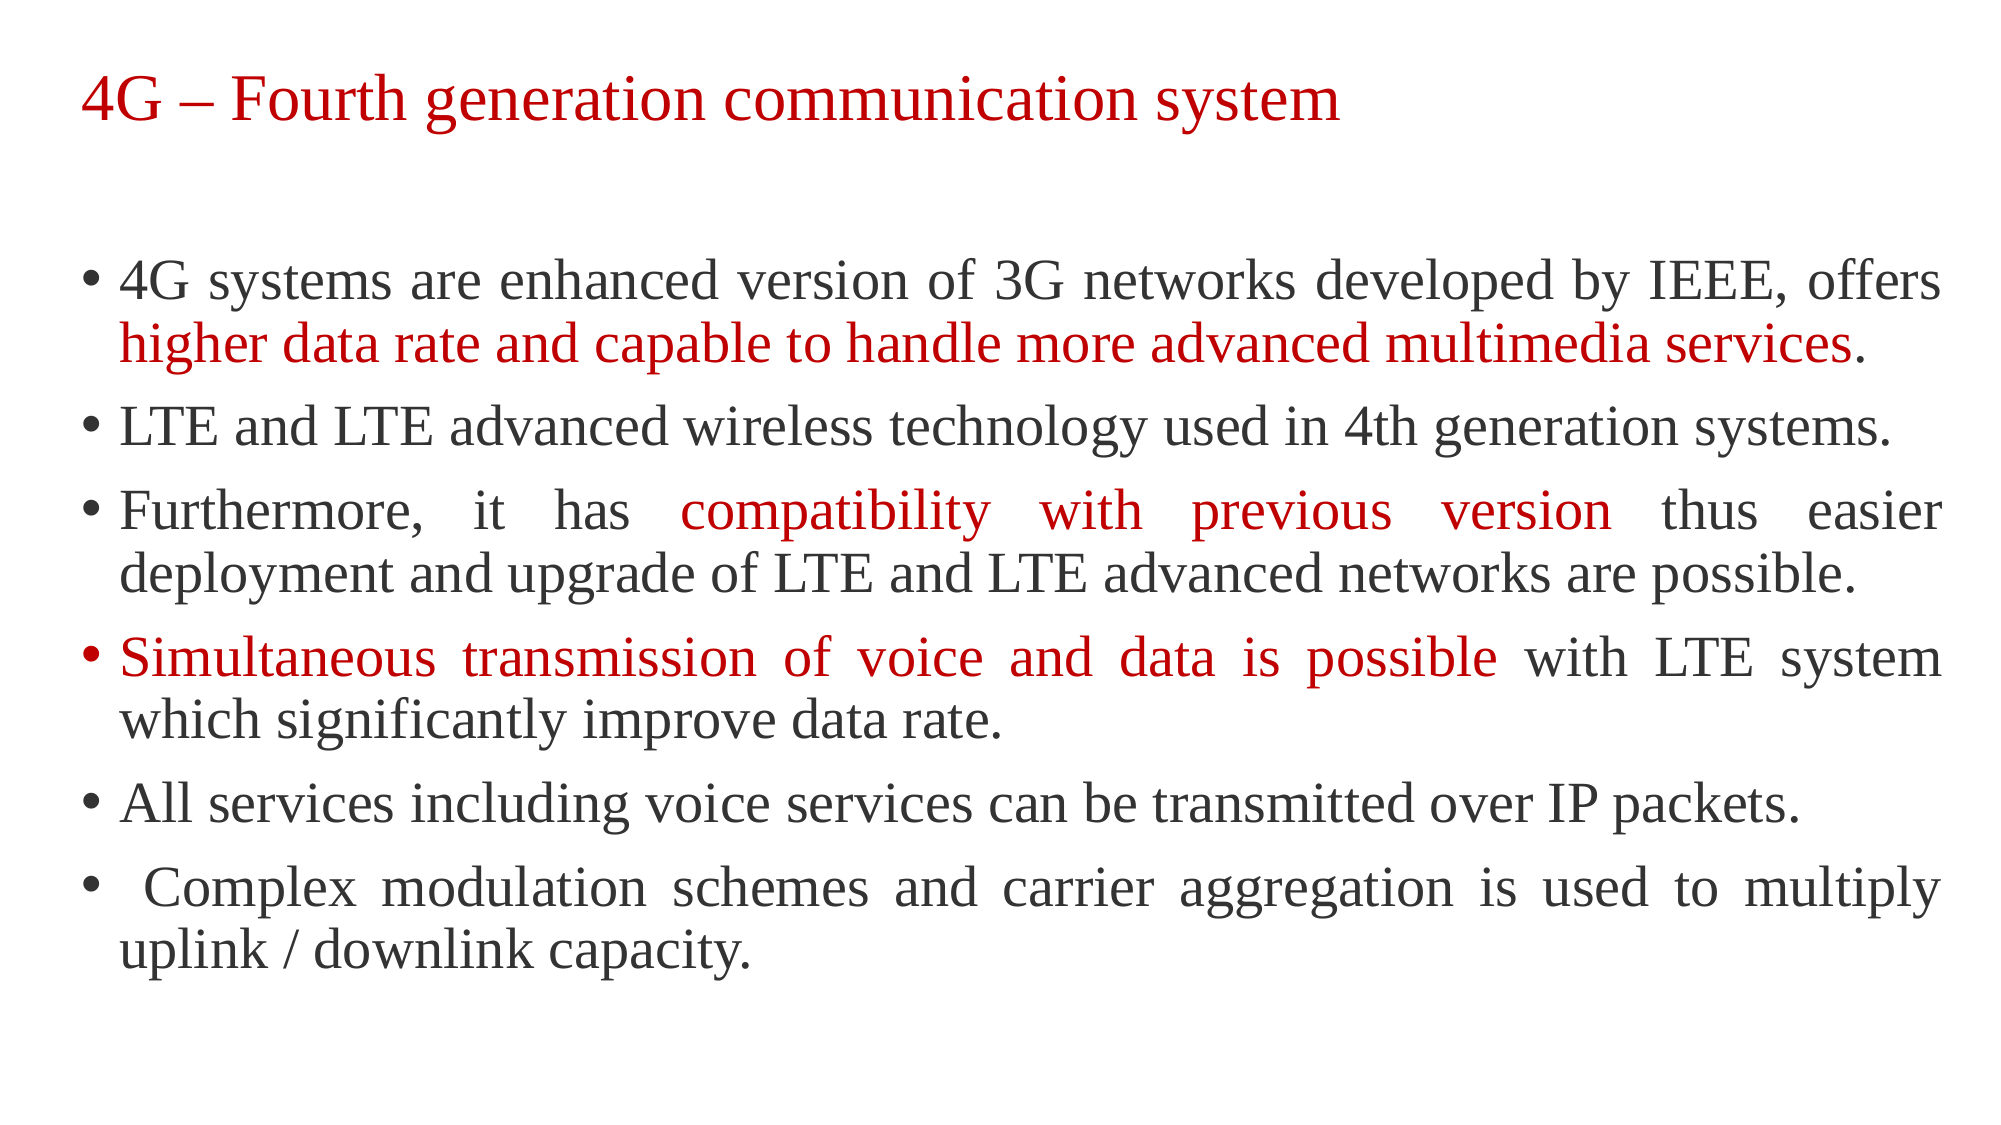

4G – Fourth generation communication system

4G systems are enhanced version of 3G networks developed by IEEE, offers higher data rate and capable to handle more advanced multimedia services.
LTE and LTE advanced wireless technology used in 4th generation systems.
Furthermore, it has compatibility with previous version thus easier deployment and upgrade of LTE and LTE advanced networks are possible.
Simultaneous transmission of voice and data is possible with LTE system which significantly improve data rate.
All services including voice services can be transmitted over IP packets.
 Complex modulation schemes and carrier aggregation is used to multiply uplink / downlink capacity.